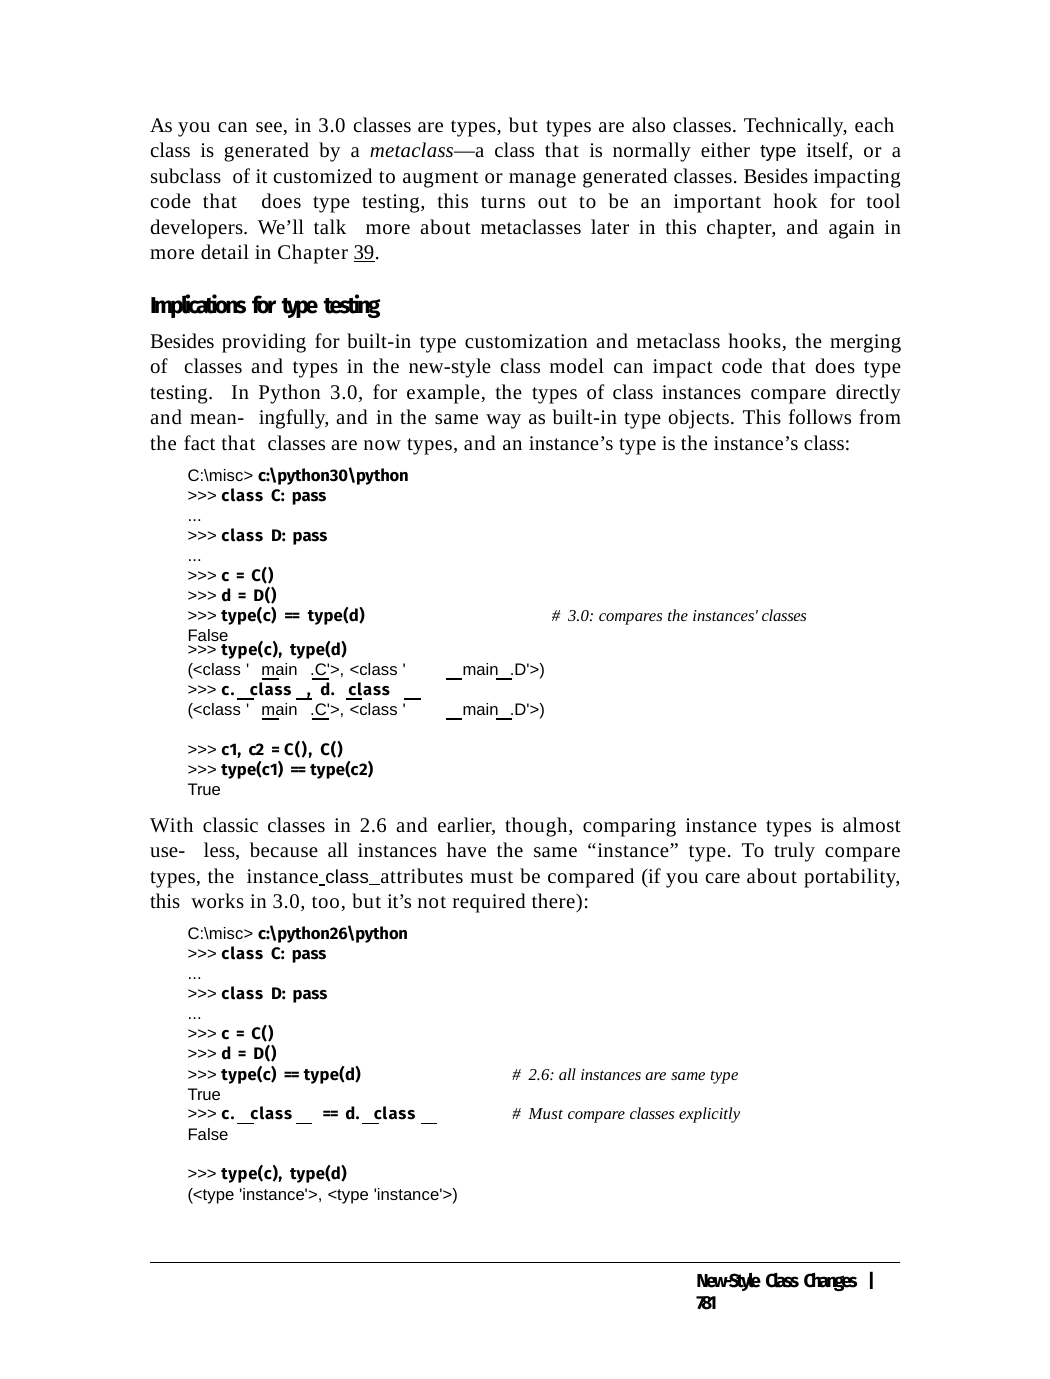

As you can see, in 3.0 classes are types, but types are also classes. Technically, each  class is generated by a metaclass—a class that is normally either type itself, or a subclass  of it customized to augment or manage generated classes. Besides impacting code that  does type testing, this turns out to be an important hook for tool developers. We’ll talk  more about metaclasses later in this chapter, and again in more detail in Chapter 39.

Implications for type testing
Besides providing for built-in type customization and metaclass hooks, the merging of  classes and types in the new-style class model can impact code that does type testing.  In Python 3.0, for example, the types of class instances compare directly and mean-  ingfully, and in the same way as built-in type objects. This follows from the fact that  classes are now types, and an instance’s type is the instance’s class:
C:\misc> c:\python30\python
>>> class C: pass
...
>>> class D: pass
...
>>> c = C()
>>> d = D()
>>> type(c) == type(d)	# 3.0: compares the instances' classes
False
>>> type(c), type(d)
(<class ' main .C'>, <class '
>>> c.  class  , d.   class
(<class ' main .C'>, <class '
main .D'>)

main .D'>)

>>> c1, c2 = C(), C()
>>> type(c1) == type(c2)
True
With classic classes in 2.6 and earlier, though, comparing instance types is almost use-  less, because all instances have the same “instance” type. To truly compare types, the  instance class  attributes must be compared (if you care about portability, this  works in 3.0, too, but it’s not required there):
C:\misc> c:\python26\python
>>> class C: pass
...
>>> class D: pass
...
>>> c = C()
>>> d = D()
>>> type(c) == type(d)
True
>>> c.  class	== d.  class
False
# 2.6: all instances are same type
# Must compare classes explicitly

>>> type(c), type(d)
(<type 'instance'>, <type 'instance'>)

New-Style Class Changes  |  781